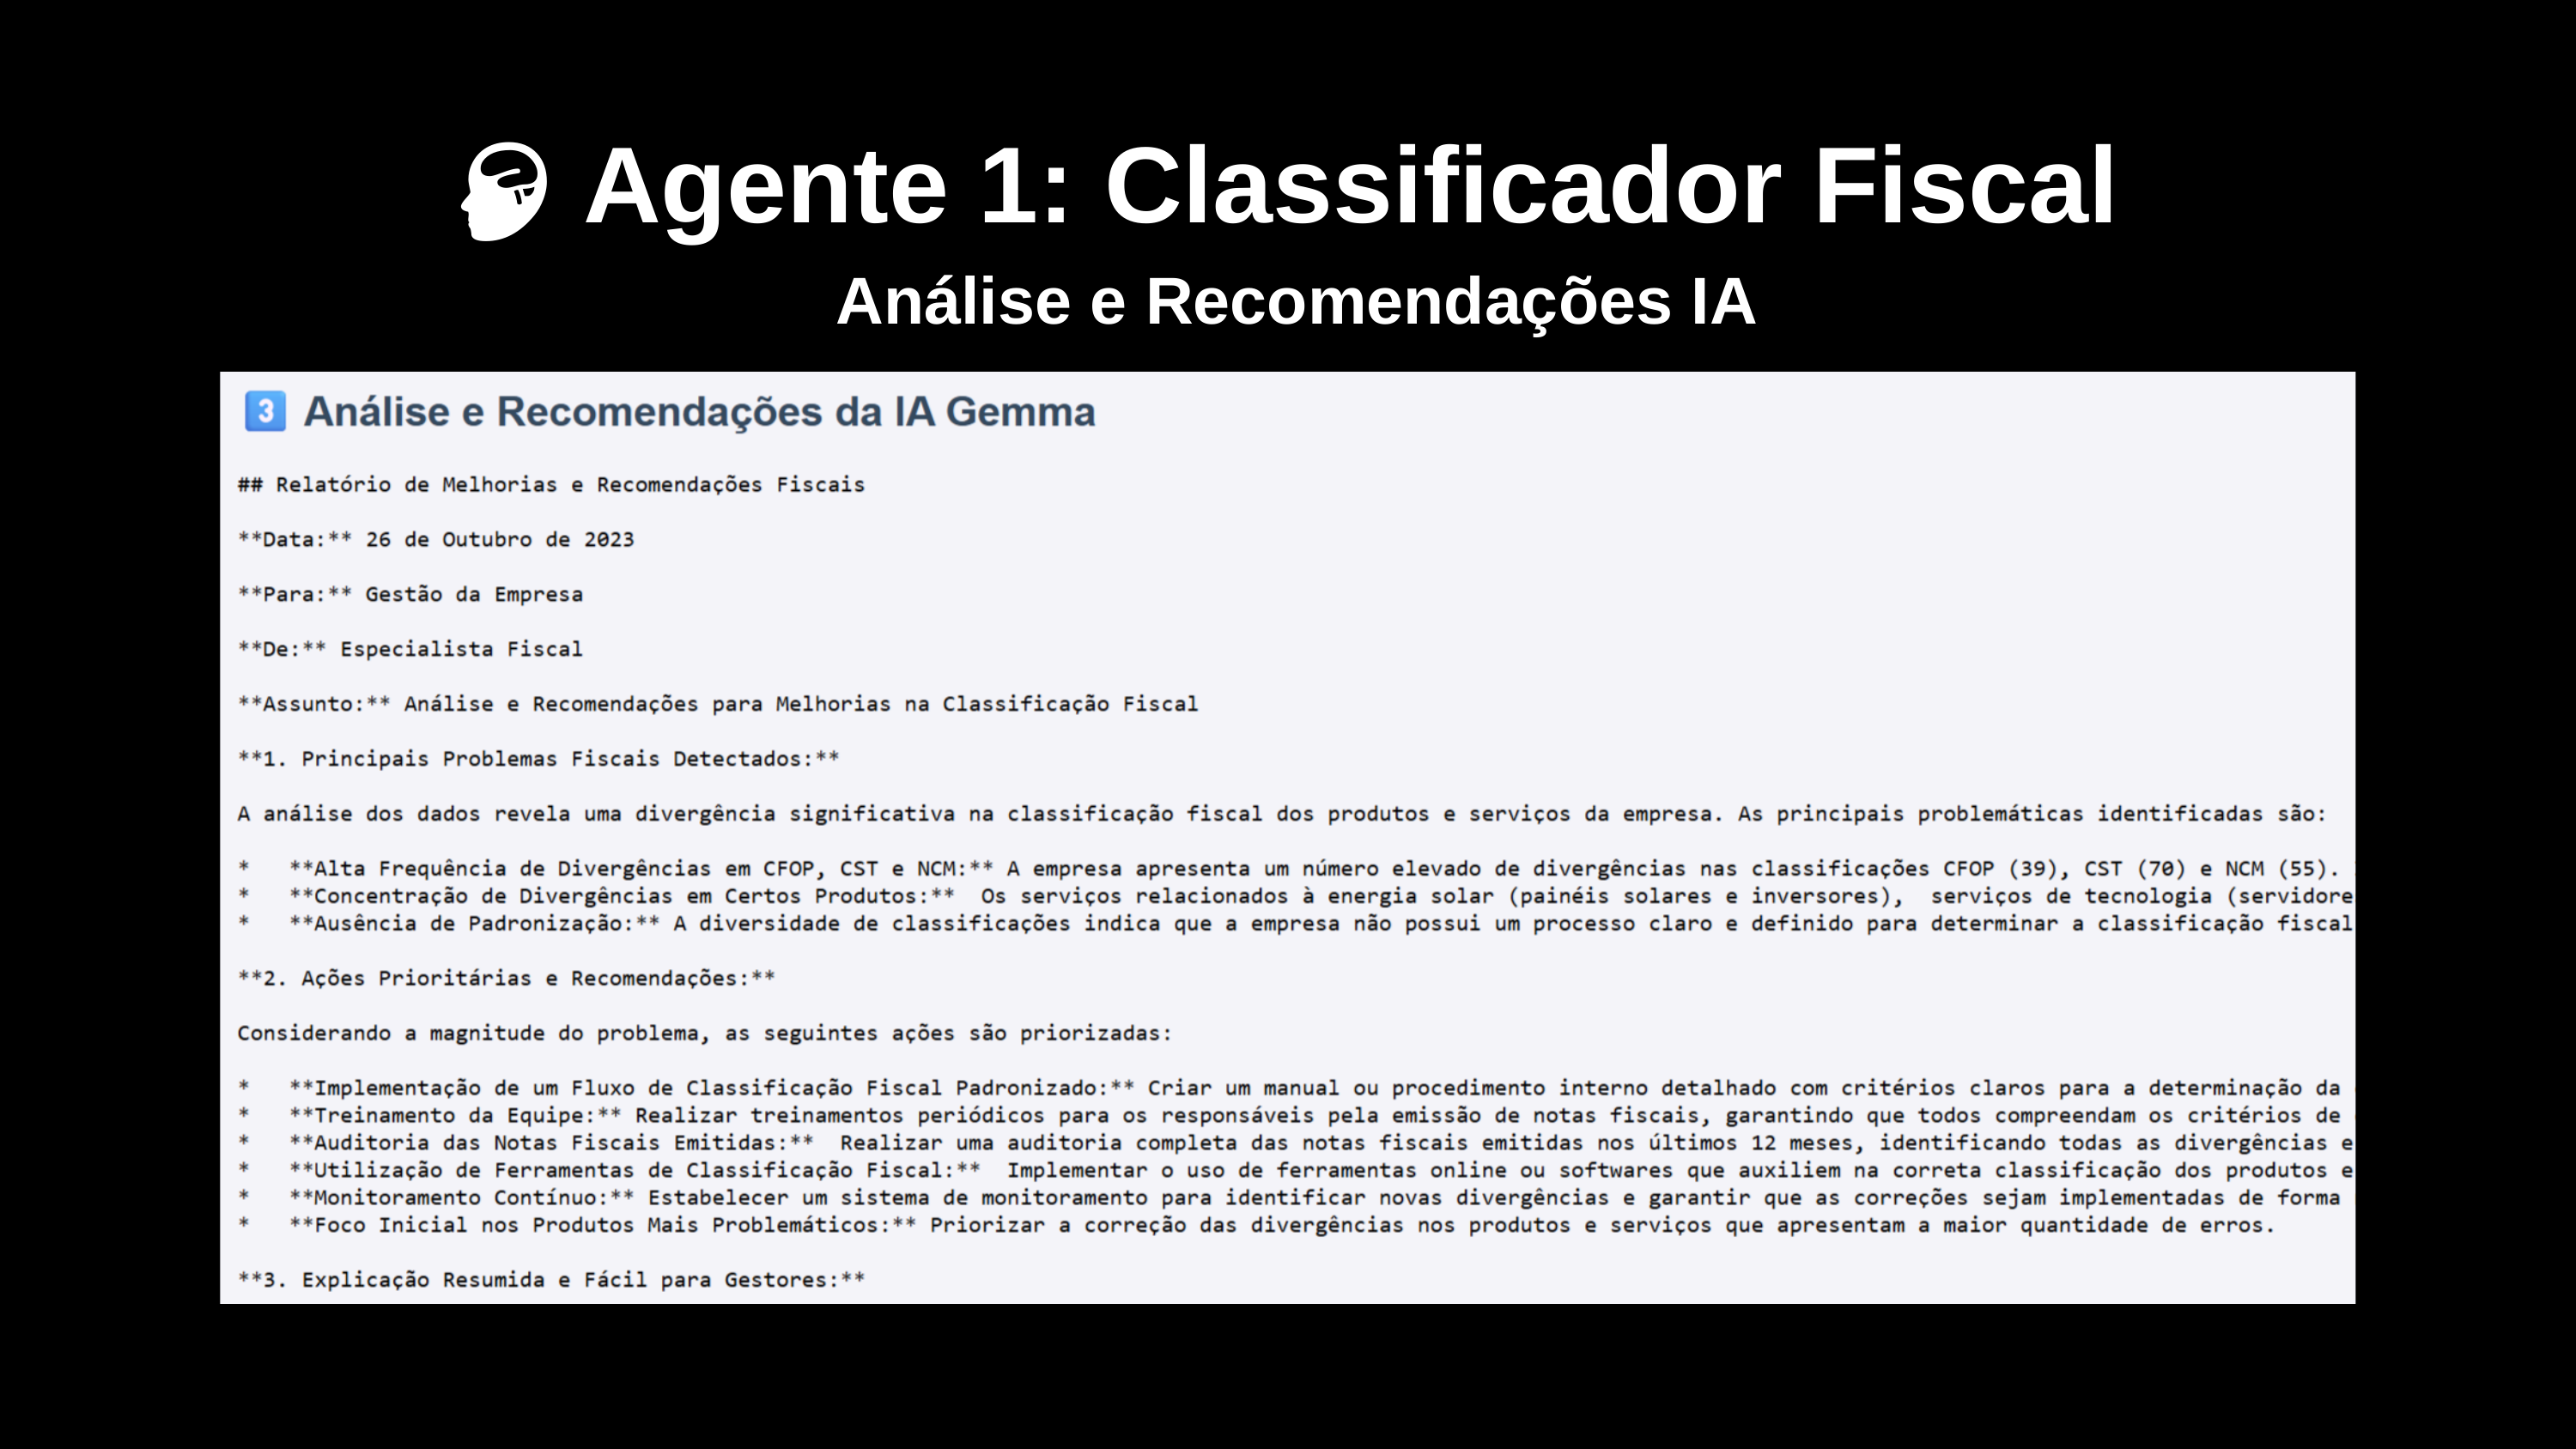

🧠 Agente 1: Classificador Fiscal
 Análise e Recomendações IA